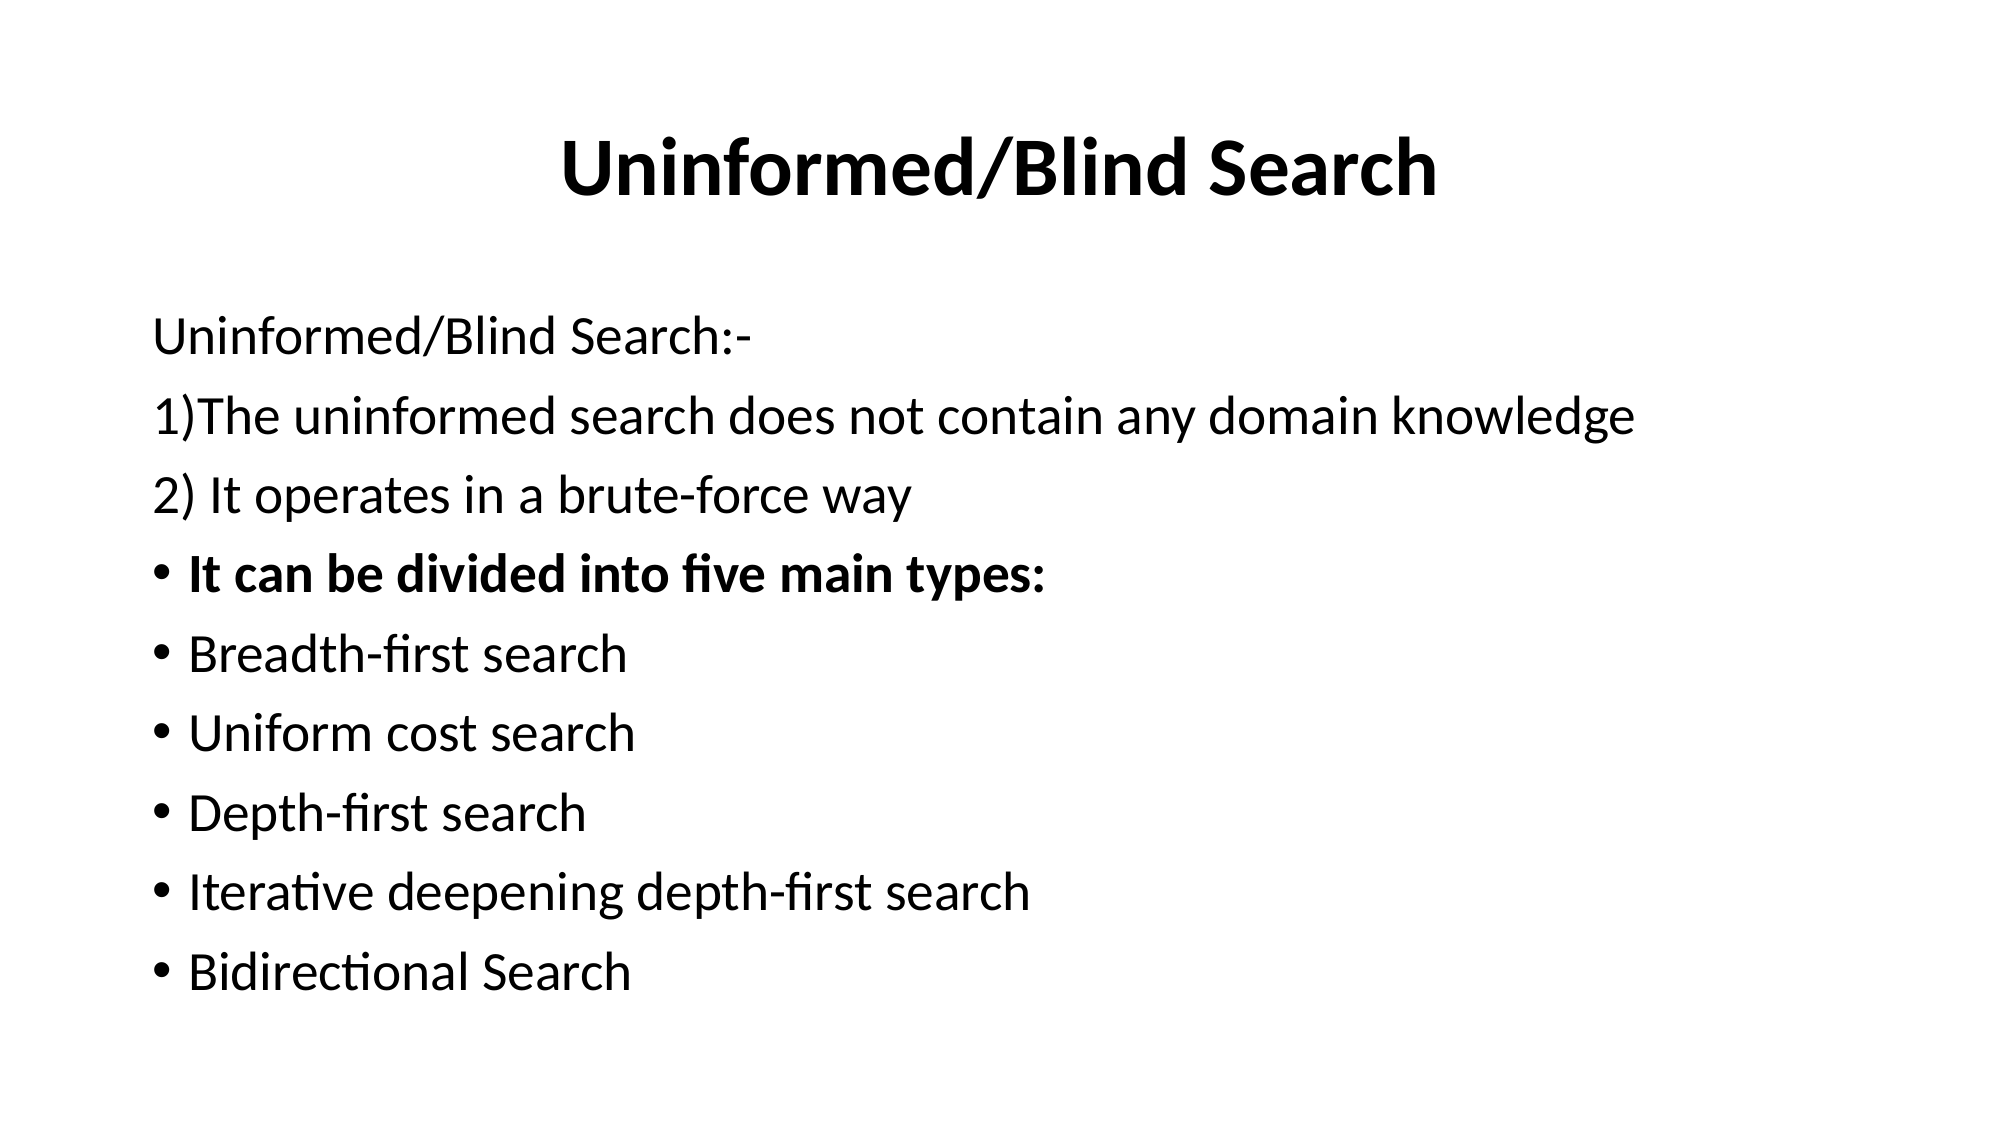

# Uninformed/Blind Search
Uninformed/Blind Search:-
1)The uninformed search does not contain any domain knowledge
2) It operates in a brute-force way
It can be divided into five main types:
Breadth-first search
Uniform cost search
Depth-first search
Iterative deepening depth-first search
Bidirectional Search